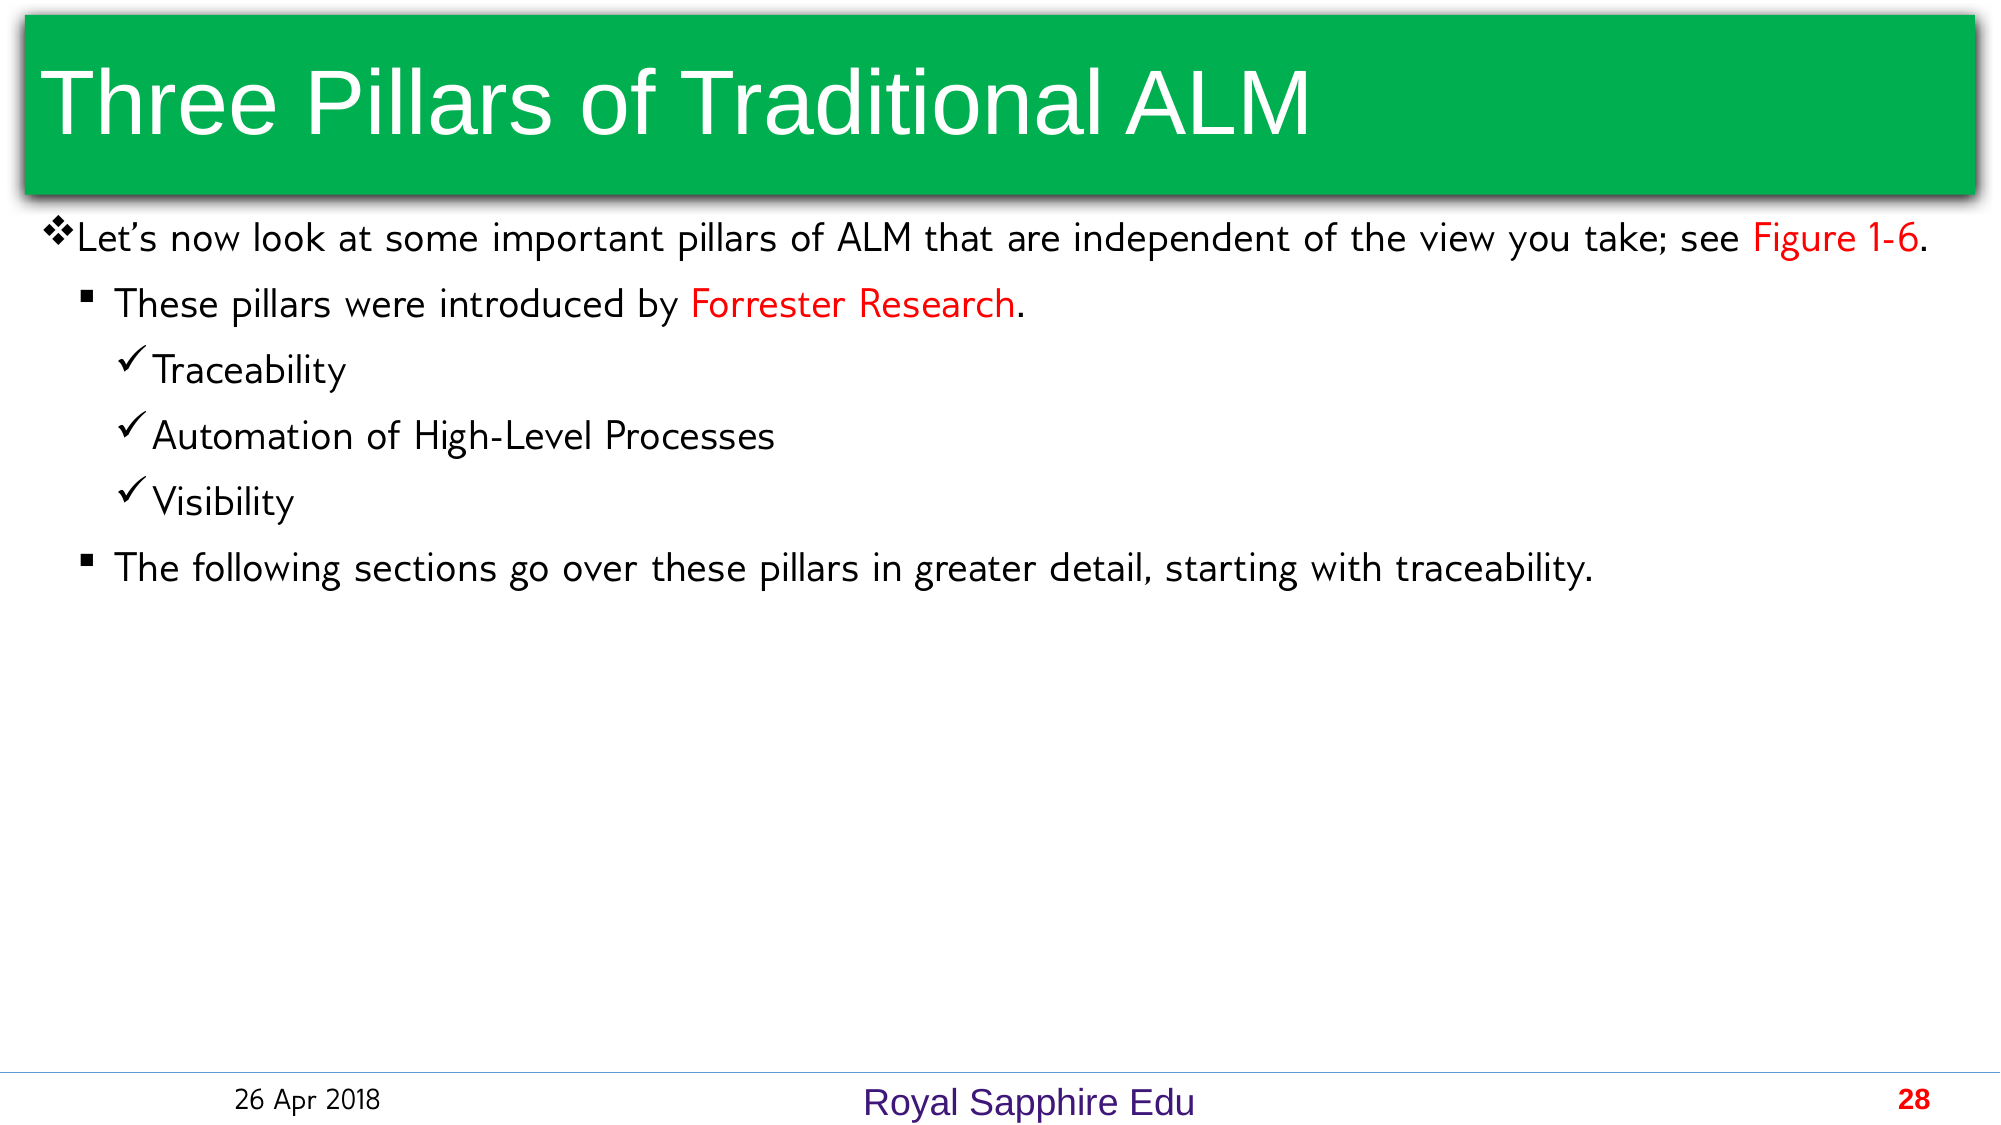

# Three Pillars of Traditional ALM
Let’s now look at some important pillars of ALM that are independent of the view you take; see Figure 1-6.
These pillars were introduced by Forrester Research.
Traceability
Automation of High-Level Processes
Visibility
The following sections go over these pillars in greater detail, starting with traceability.
26 Apr 2018
28